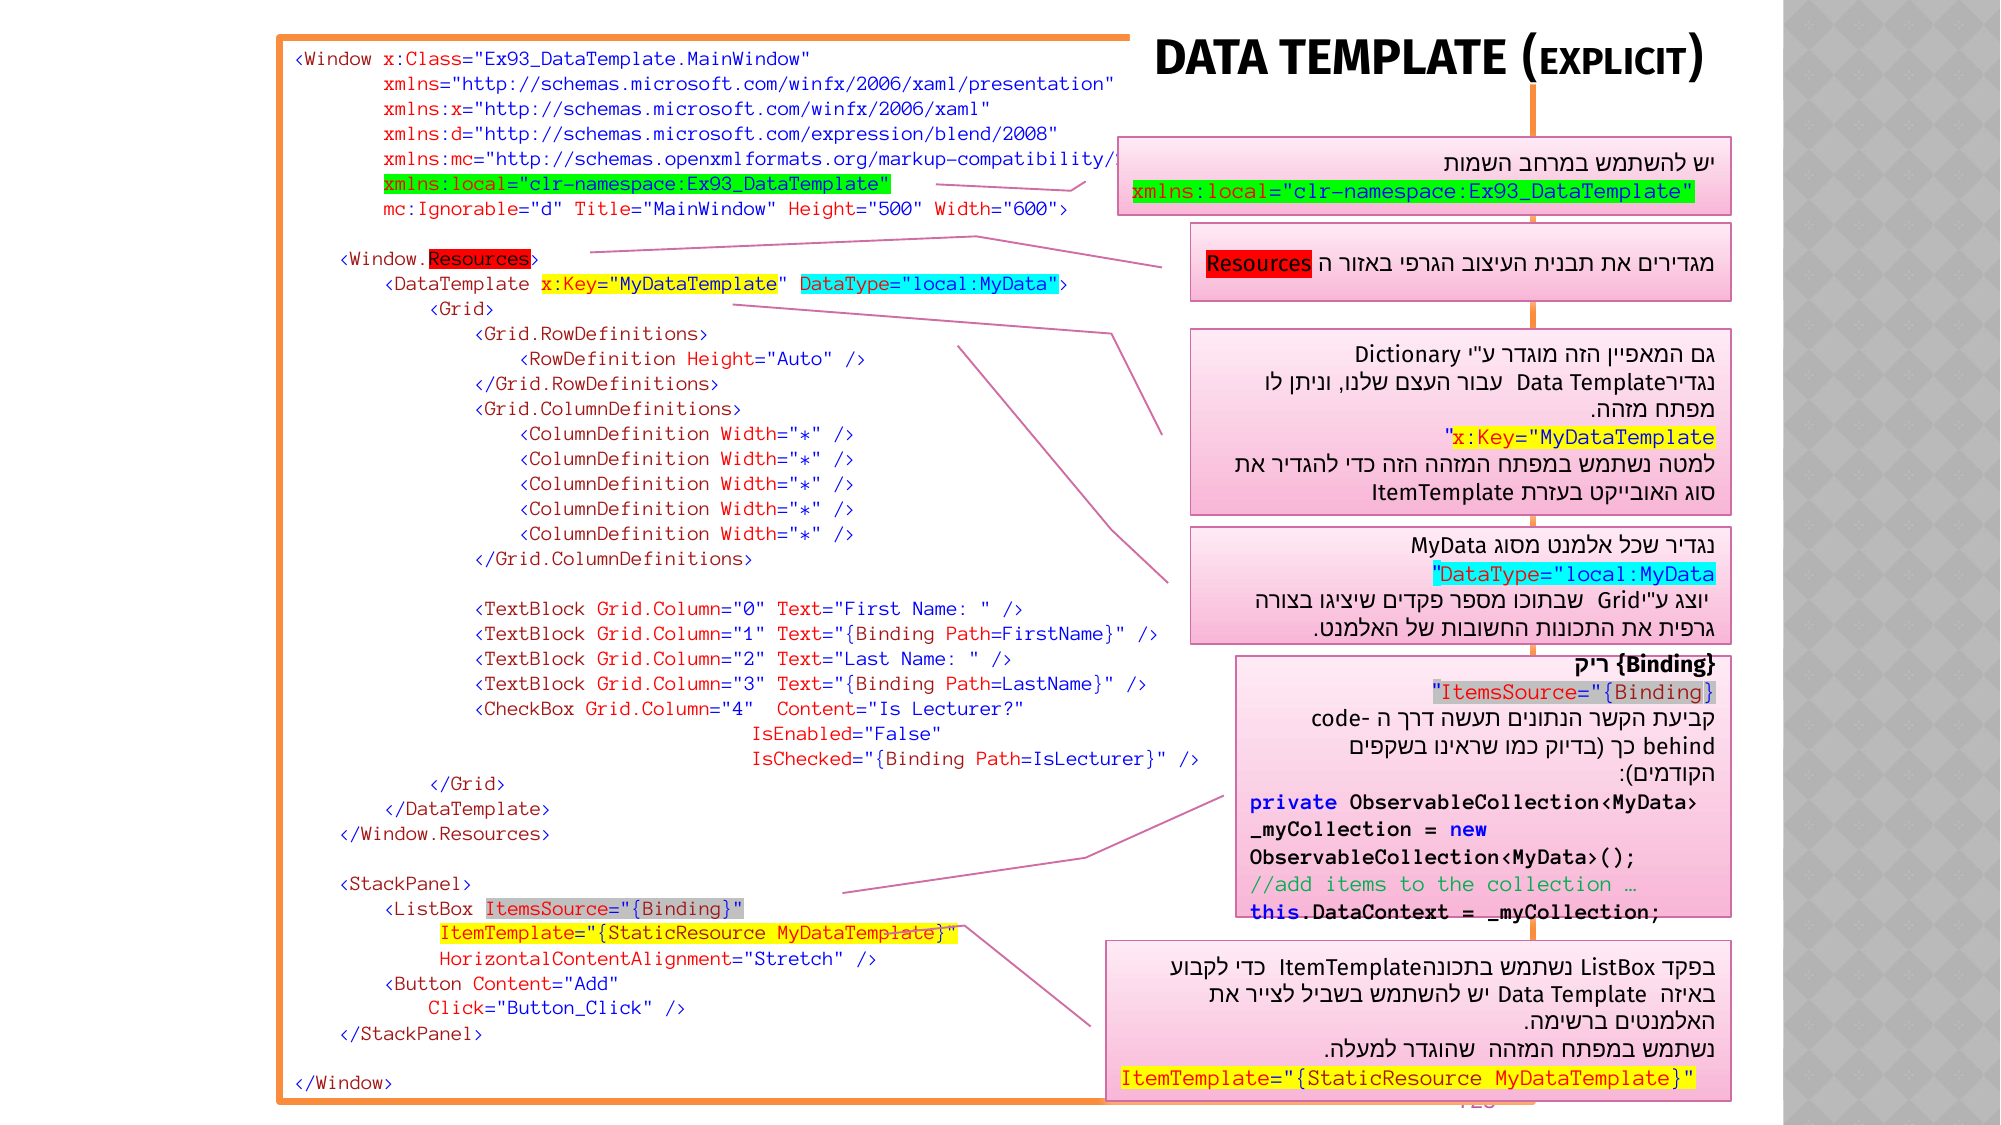

# (EXPLICIT) Data template
<Window x:Class="Ex93_DataTemplate.MainWindow"
        xmlns="http://schemas.microsoft.com/winfx/2006/xaml/presentation"
        xmlns:x="http://schemas.microsoft.com/winfx/2006/xaml"
        xmlns:d="http://schemas.microsoft.com/expression/blend/2008"
        xmlns:mc="http://schemas.openxmlformats.org/markup-compatibility/2006"
        xmlns:local="clr-namespace:Ex93_DataTemplate"
        mc:Ignorable="d" Title="MainWindow" Height="500" Width="600">

    <Window.Resources>
        <DataTemplate x:Key="MyDataTemplate" DataType="local:MyData">
            <Grid>
                <Grid.RowDefinitions>
                    <RowDefinition Height="Auto" />
                </Grid.RowDefinitions>
                <Grid.ColumnDefinitions>
                    <ColumnDefinition Width="*" />
                    <ColumnDefinition Width="*" />
                    <ColumnDefinition Width="*" />
                    <ColumnDefinition Width="*" />
                    <ColumnDefinition Width="*" />
                </Grid.ColumnDefinitions>

                <TextBlock Grid.Column="0" Text="First Name: " />
                <TextBlock Grid.Column="1" Text="{Binding Path=FirstName}" />
                <TextBlock Grid.Column="2" Text="Last Name: " />
                <TextBlock Grid.Column="3" Text="{Binding Path=LastName}" />
                <CheckBox Grid.Column="4"  Content="Is Lecturer?"
		              IsEnabled="False"
		              IsChecked="{Binding Path=IsLecturer}" />
            </Grid>
        </DataTemplate>
    </Window.Resources>

    <StackPanel>
        <ListBox ItemsSource="{Binding}"
             ItemTemplate="{StaticResource MyDataTemplate}"
             HorizontalContentAlignment="Stretch" />
        <Button Content="Add"
            Click="Button_Click" />
    </StackPanel>

</Window>
יש להשתמש במרחב השמות
xmlns:local="clr-namespace:Ex93_DataTemplate"
מגדירים את תבנית העיצוב הגרפי באזור ה Resources
גם המאפיין הזה מוגדר ע"י Dictionary
נגדירData Template  עבור העצם שלנו, וניתן לו מפתח מזהה.
x:Key="MyDataTemplate"
למטה נשתמש במפתח המזהה הזה כדי להגדיר את סוג האובייקט בעזרת ItemTemplate
נגדיר שכל אלמנט מסוג MyData
DataType="local:MyData"
 יוצג ע"יGrid  שבתוכו מספר פקדים שיציגו בצורה גרפית את התכונות החשובות של האלמנט.
{Binding} ריק
ItemsSource="{Binding}"
קביעת הקשר הנתונים תעשה דרך ה code-behind כך (בדיוק כמו שראינו בשקפים הקודמים):
private ObservableCollection<MyData> _myCollection = new ObservableCollection<MyData>();
//add items to the collection …
this.DataContext = _myCollection;
בפקד ListBox נשתמש בתכונהItemTemplate  כדי לקבוע באיזה  Data Template יש להשתמש בשביל לצייר את האלמנטים ברשימה.
נשתמש במפתח המזהה  שהוגדר למעלה.
ItemTemplate="{StaticResource MyDataTemplate}"
723